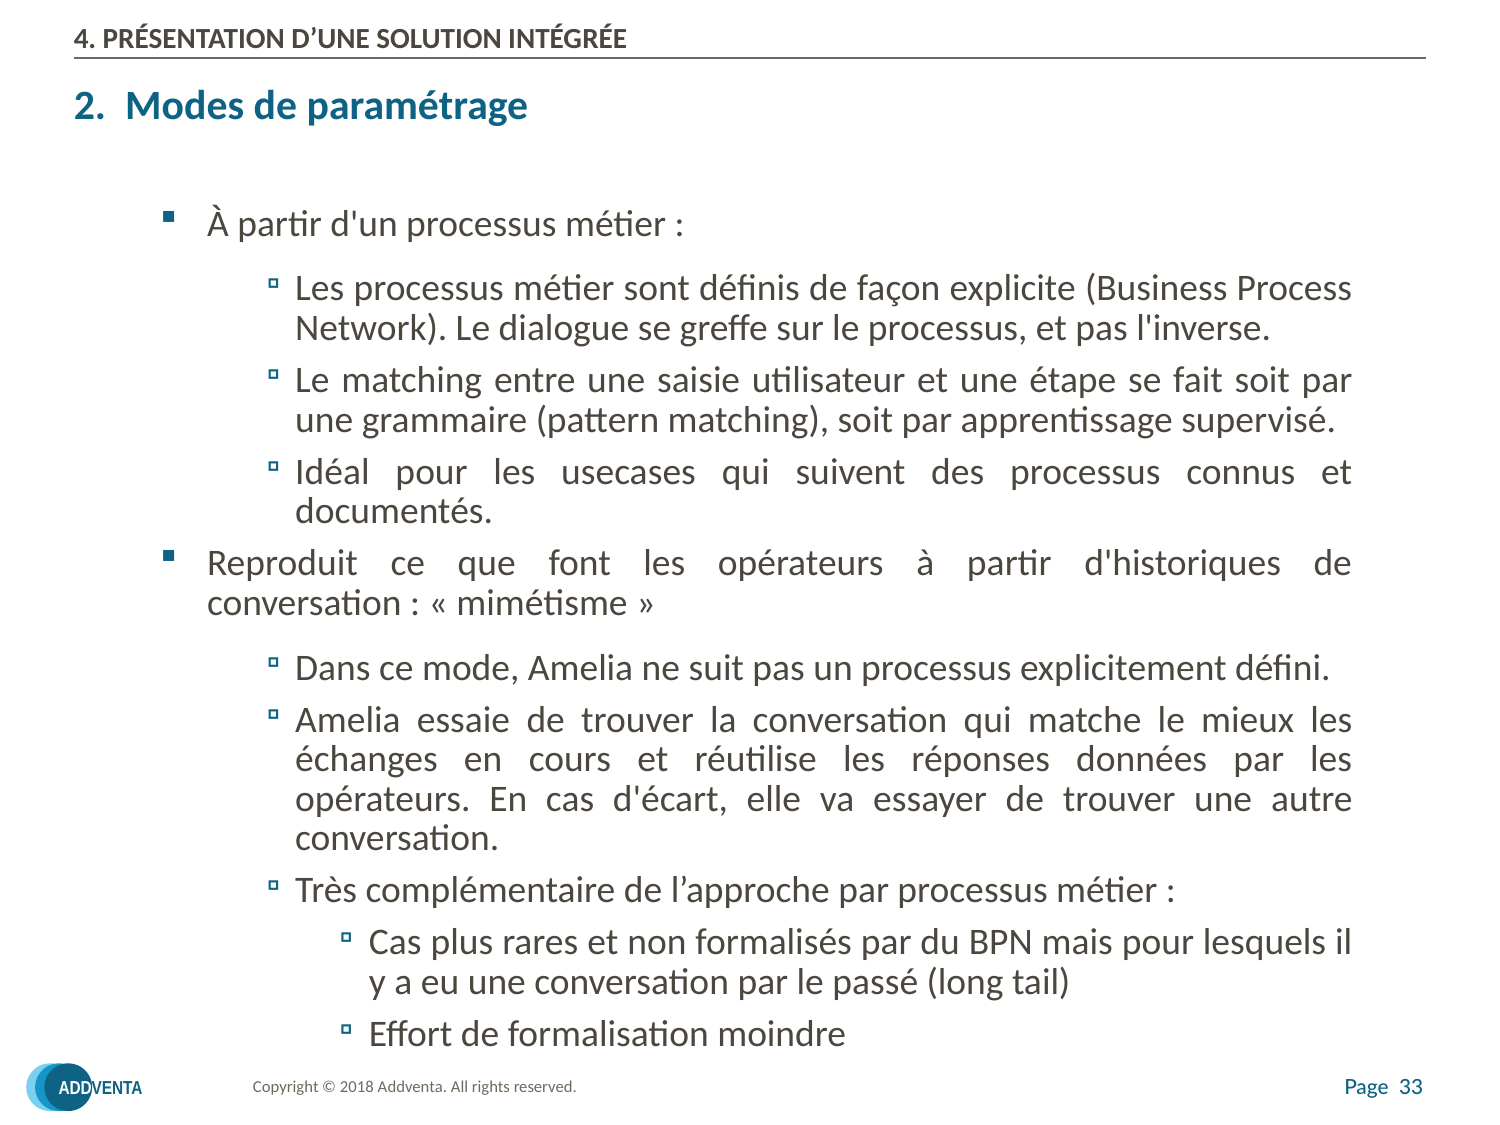

# 4. PRÉSENTATION D’UNE SOLUTION INTÉGRÉE
2.  Modes de paramétrage
À partir d'un processus métier :
Les processus métier sont définis de façon explicite (Business Process Network). Le dialogue se greffe sur le processus, et pas l'inverse.
Le matching entre une saisie utilisateur et une étape se fait soit par une grammaire (pattern matching), soit par apprentissage supervisé.
Idéal pour les usecases qui suivent des processus connus et documentés.
Reproduit ce que font les opérateurs à partir d'historiques de conversation : « mimétisme »
Dans ce mode, Amelia ne suit pas un processus explicitement défini.
Amelia essaie de trouver la conversation qui matche le mieux les échanges en cours et réutilise les réponses données par les opérateurs. En cas d'écart, elle va essayer de trouver une autre conversation.
Très complémentaire de l’approche par processus métier :
Cas plus rares et non formalisés par du BPN mais pour lesquels il y a eu une conversation par le passé (long tail)
Effort de formalisation moindre